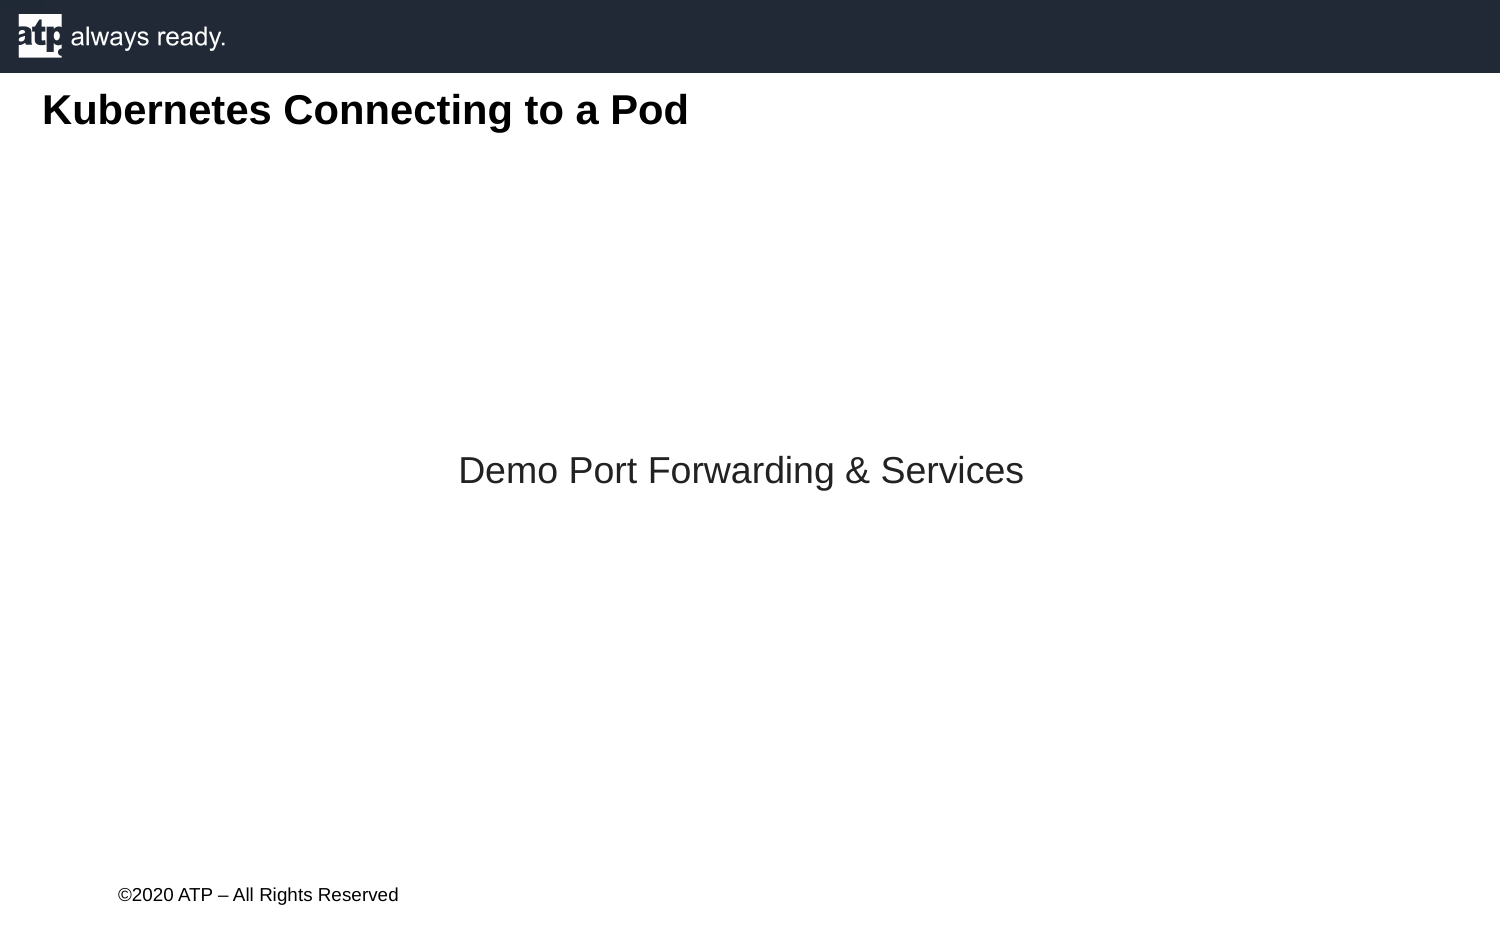

Kubernetes Connecting to a Pod
Demo Port Forwarding & Services
©2020 ATP – All Rights Reserved